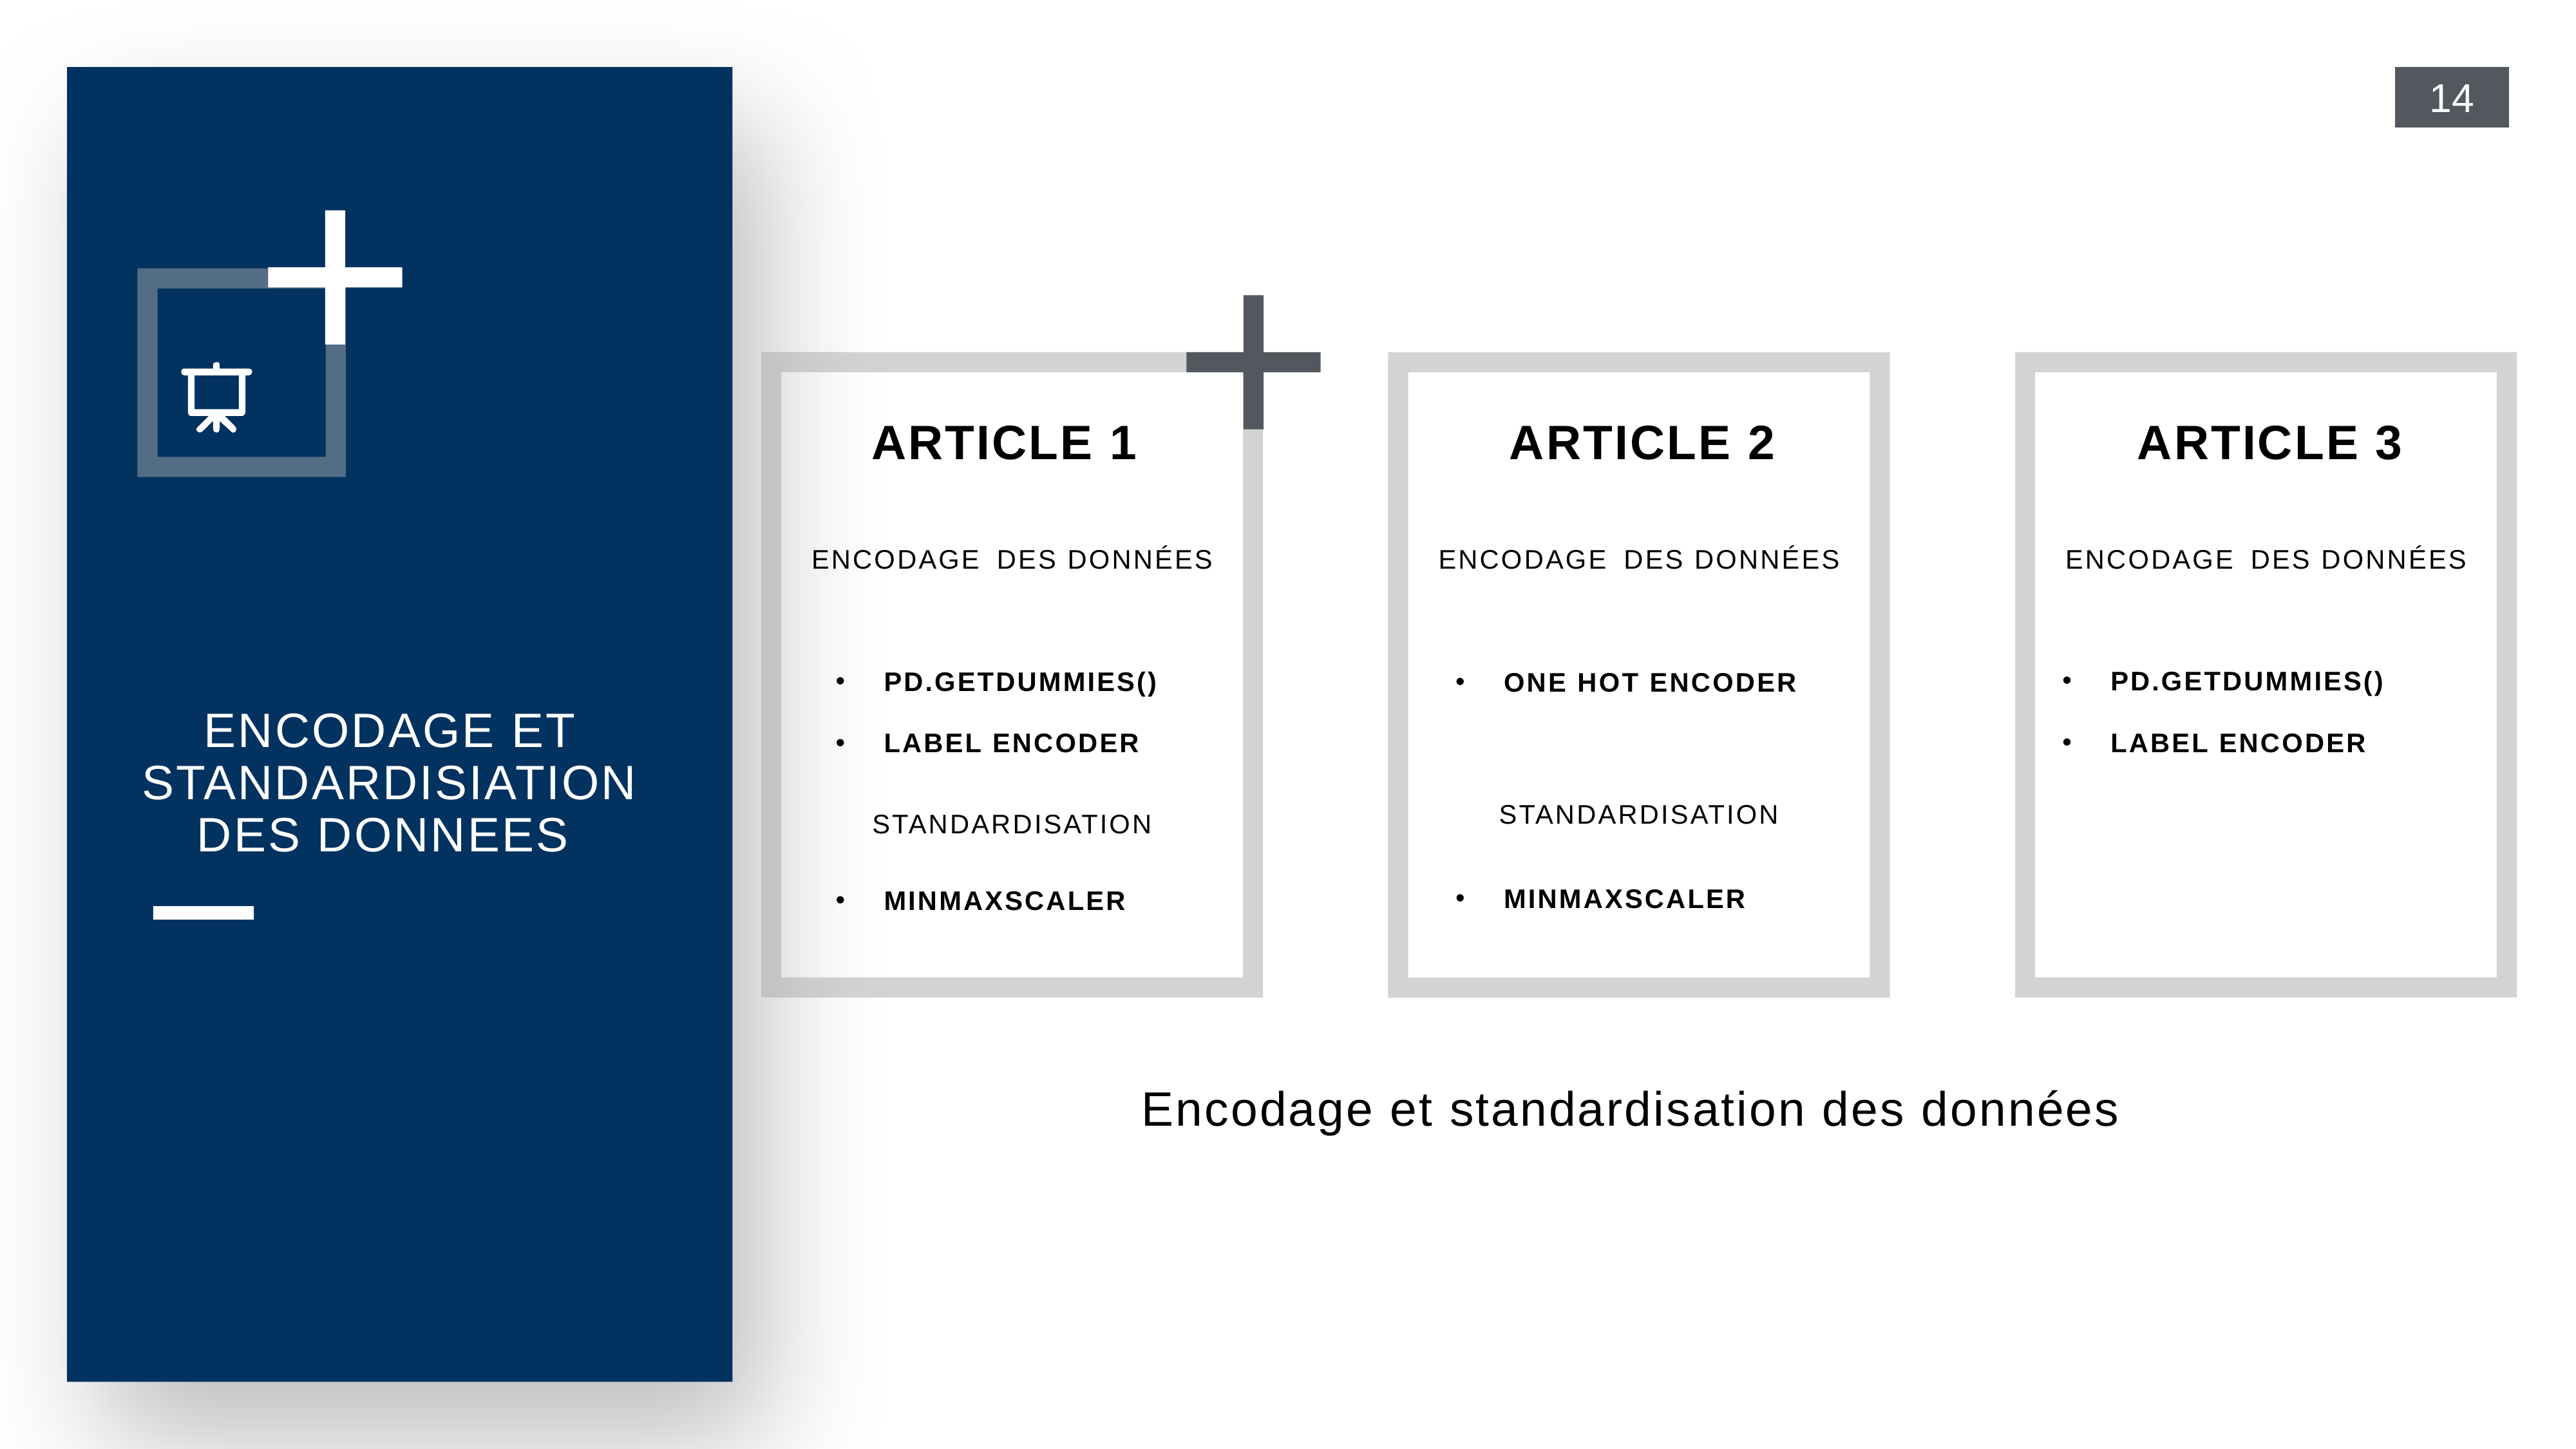

14

ARTICLE 1
ARTICLE 3
ARTICLE 2
Encodage des données
Encodage des données
Encodage des données
pd.getdummies()
pd.getdummies()
One hot encoder
ENCODAGE ET STANDARDISIATION DES DONNEES
Label encoder
Label encoder
STANDARDISATION
STANDARDISATION
MINMAXSCALER
MINMAXSCALER

Encodage et standardisation des données